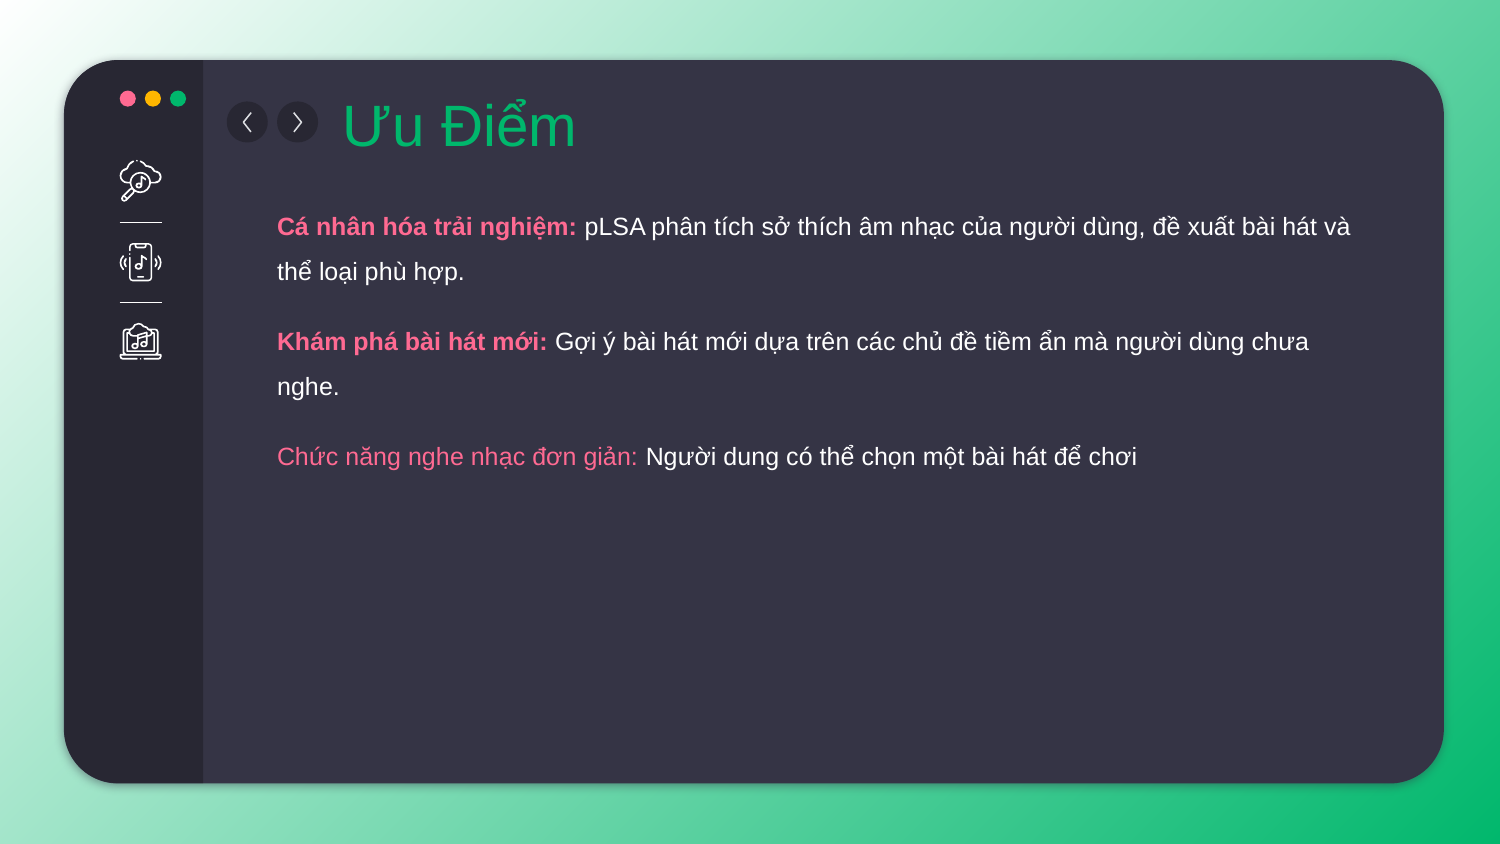

# Ưu Điểm

Cá nhân hóa trải nghiệm: pLSA phân tích sở thích âm nhạc của người dùng, đề xuất bài hát và thể loại phù hợp.
Khám phá bài hát mới: Gợi ý bài hát mới dựa trên các chủ đề tiềm ẩn mà người dùng chưa nghe.
Chức năng nghe nhạc đơn giản: Người dung có thể chọn một bài hát để chơi